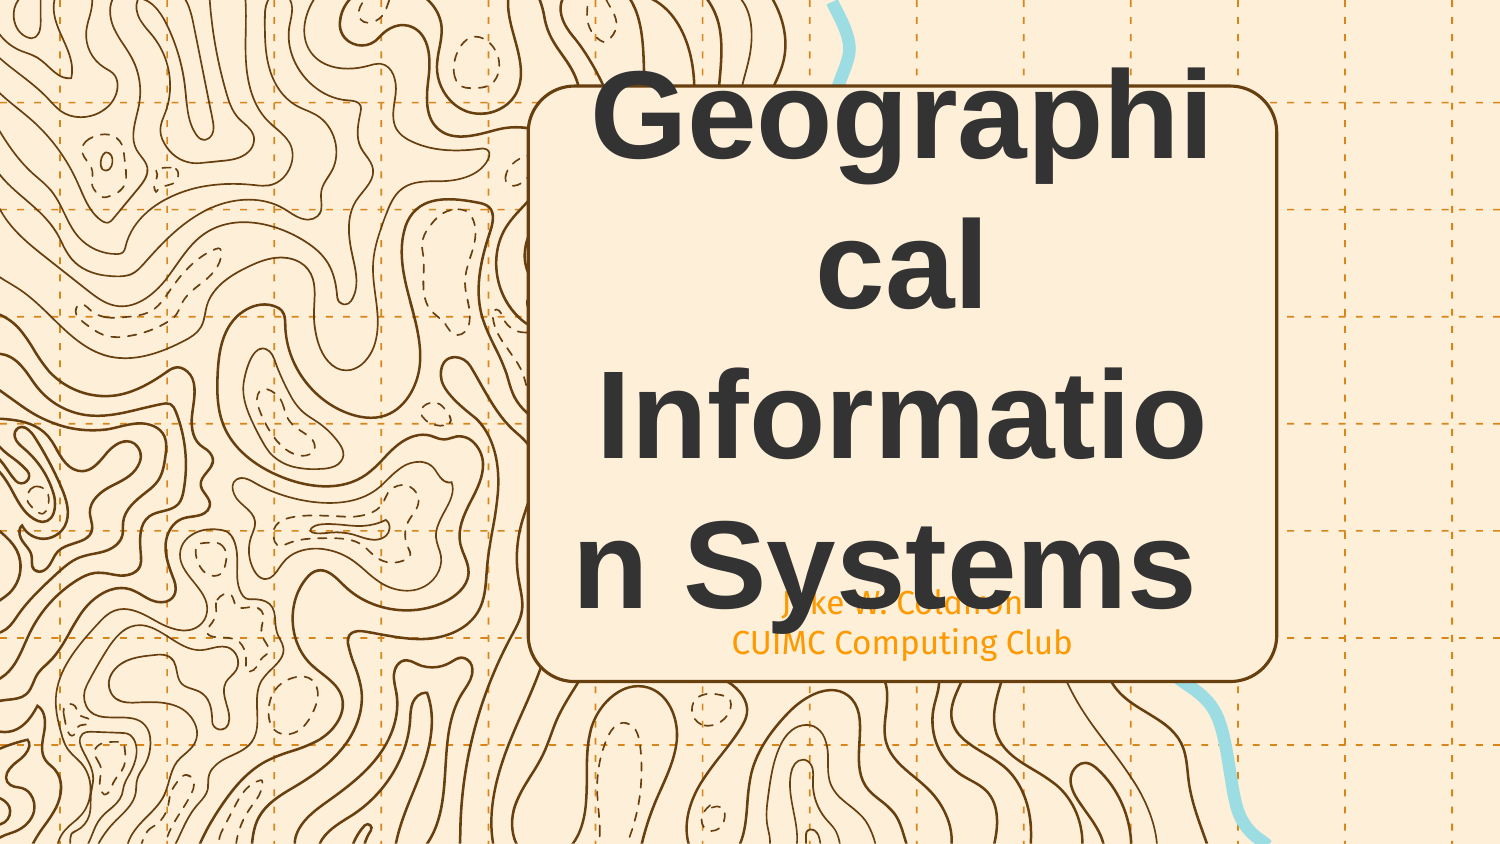

# Geographical Information Systems
Jake W. Coldiron
CUIMC Computing Club